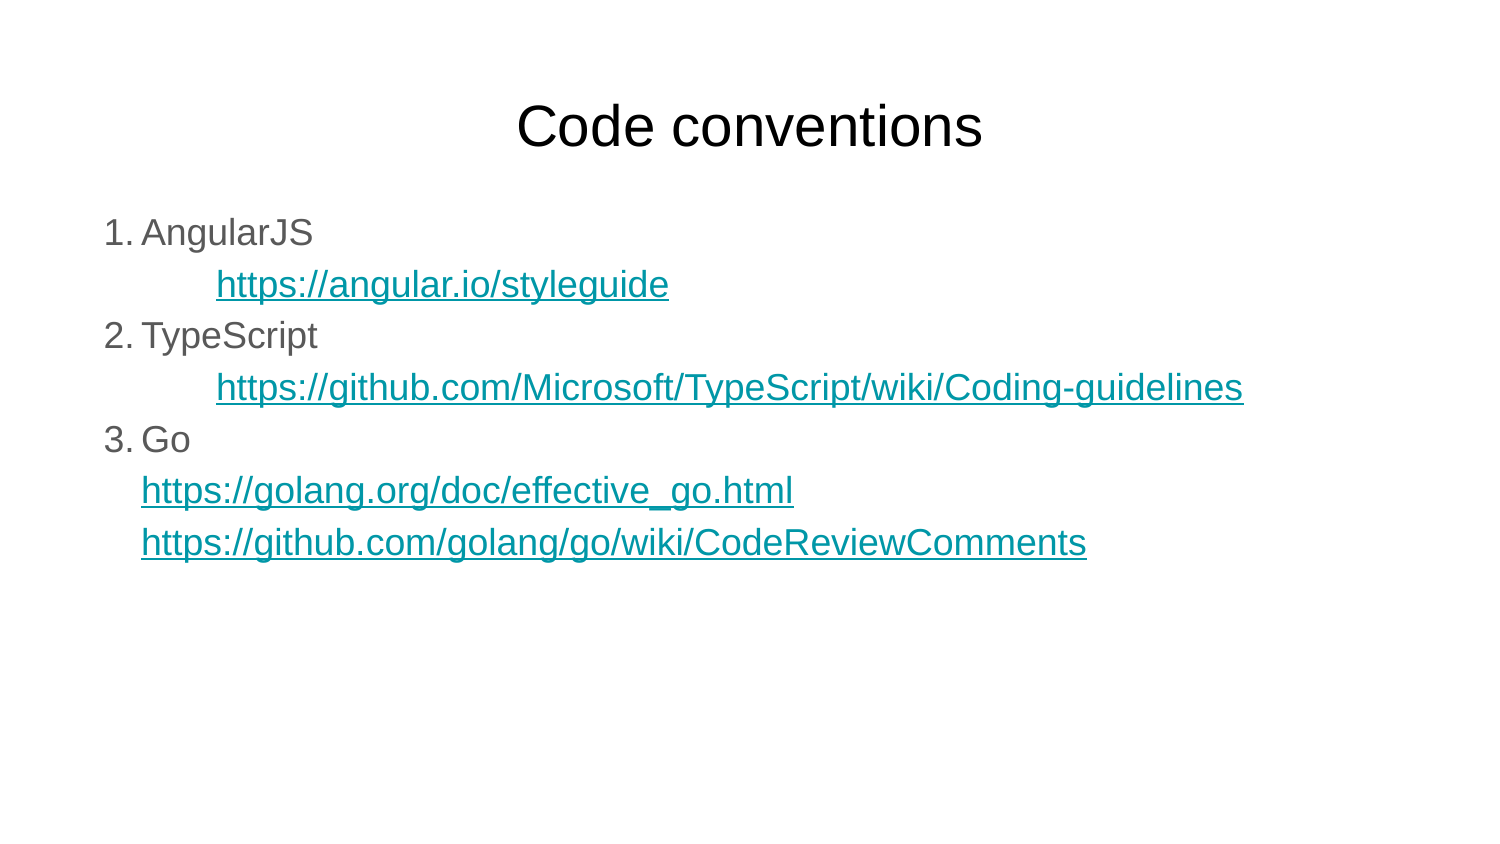

# Code conventions
AngularJS
	https://angular.io/styleguide
TypeScript
	https://github.com/Microsoft/TypeScript/wiki/Coding-guidelines
Go
https://golang.org/doc/effective_go.html
https://github.com/golang/go/wiki/CodeReviewComments